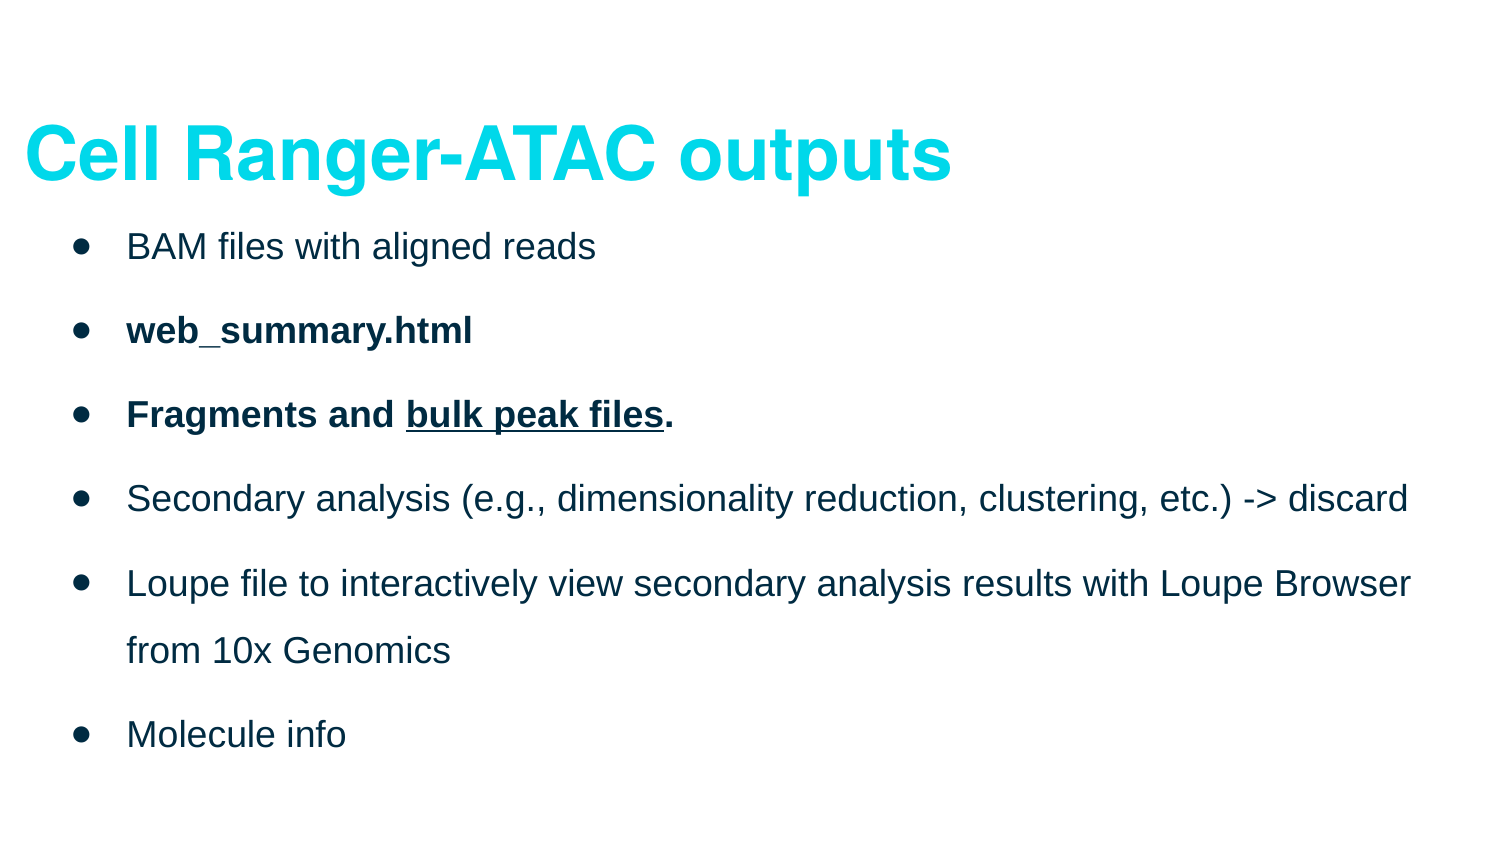

Cell Ranger-ATAC outputs
BAM files with aligned reads
web_summary.html
Fragments and bulk peak files.
Secondary analysis (e.g., dimensionality reduction, clustering, etc.) -> discard
Loupe file to interactively view secondary analysis results with Loupe Browser from 10x Genomics
Molecule info